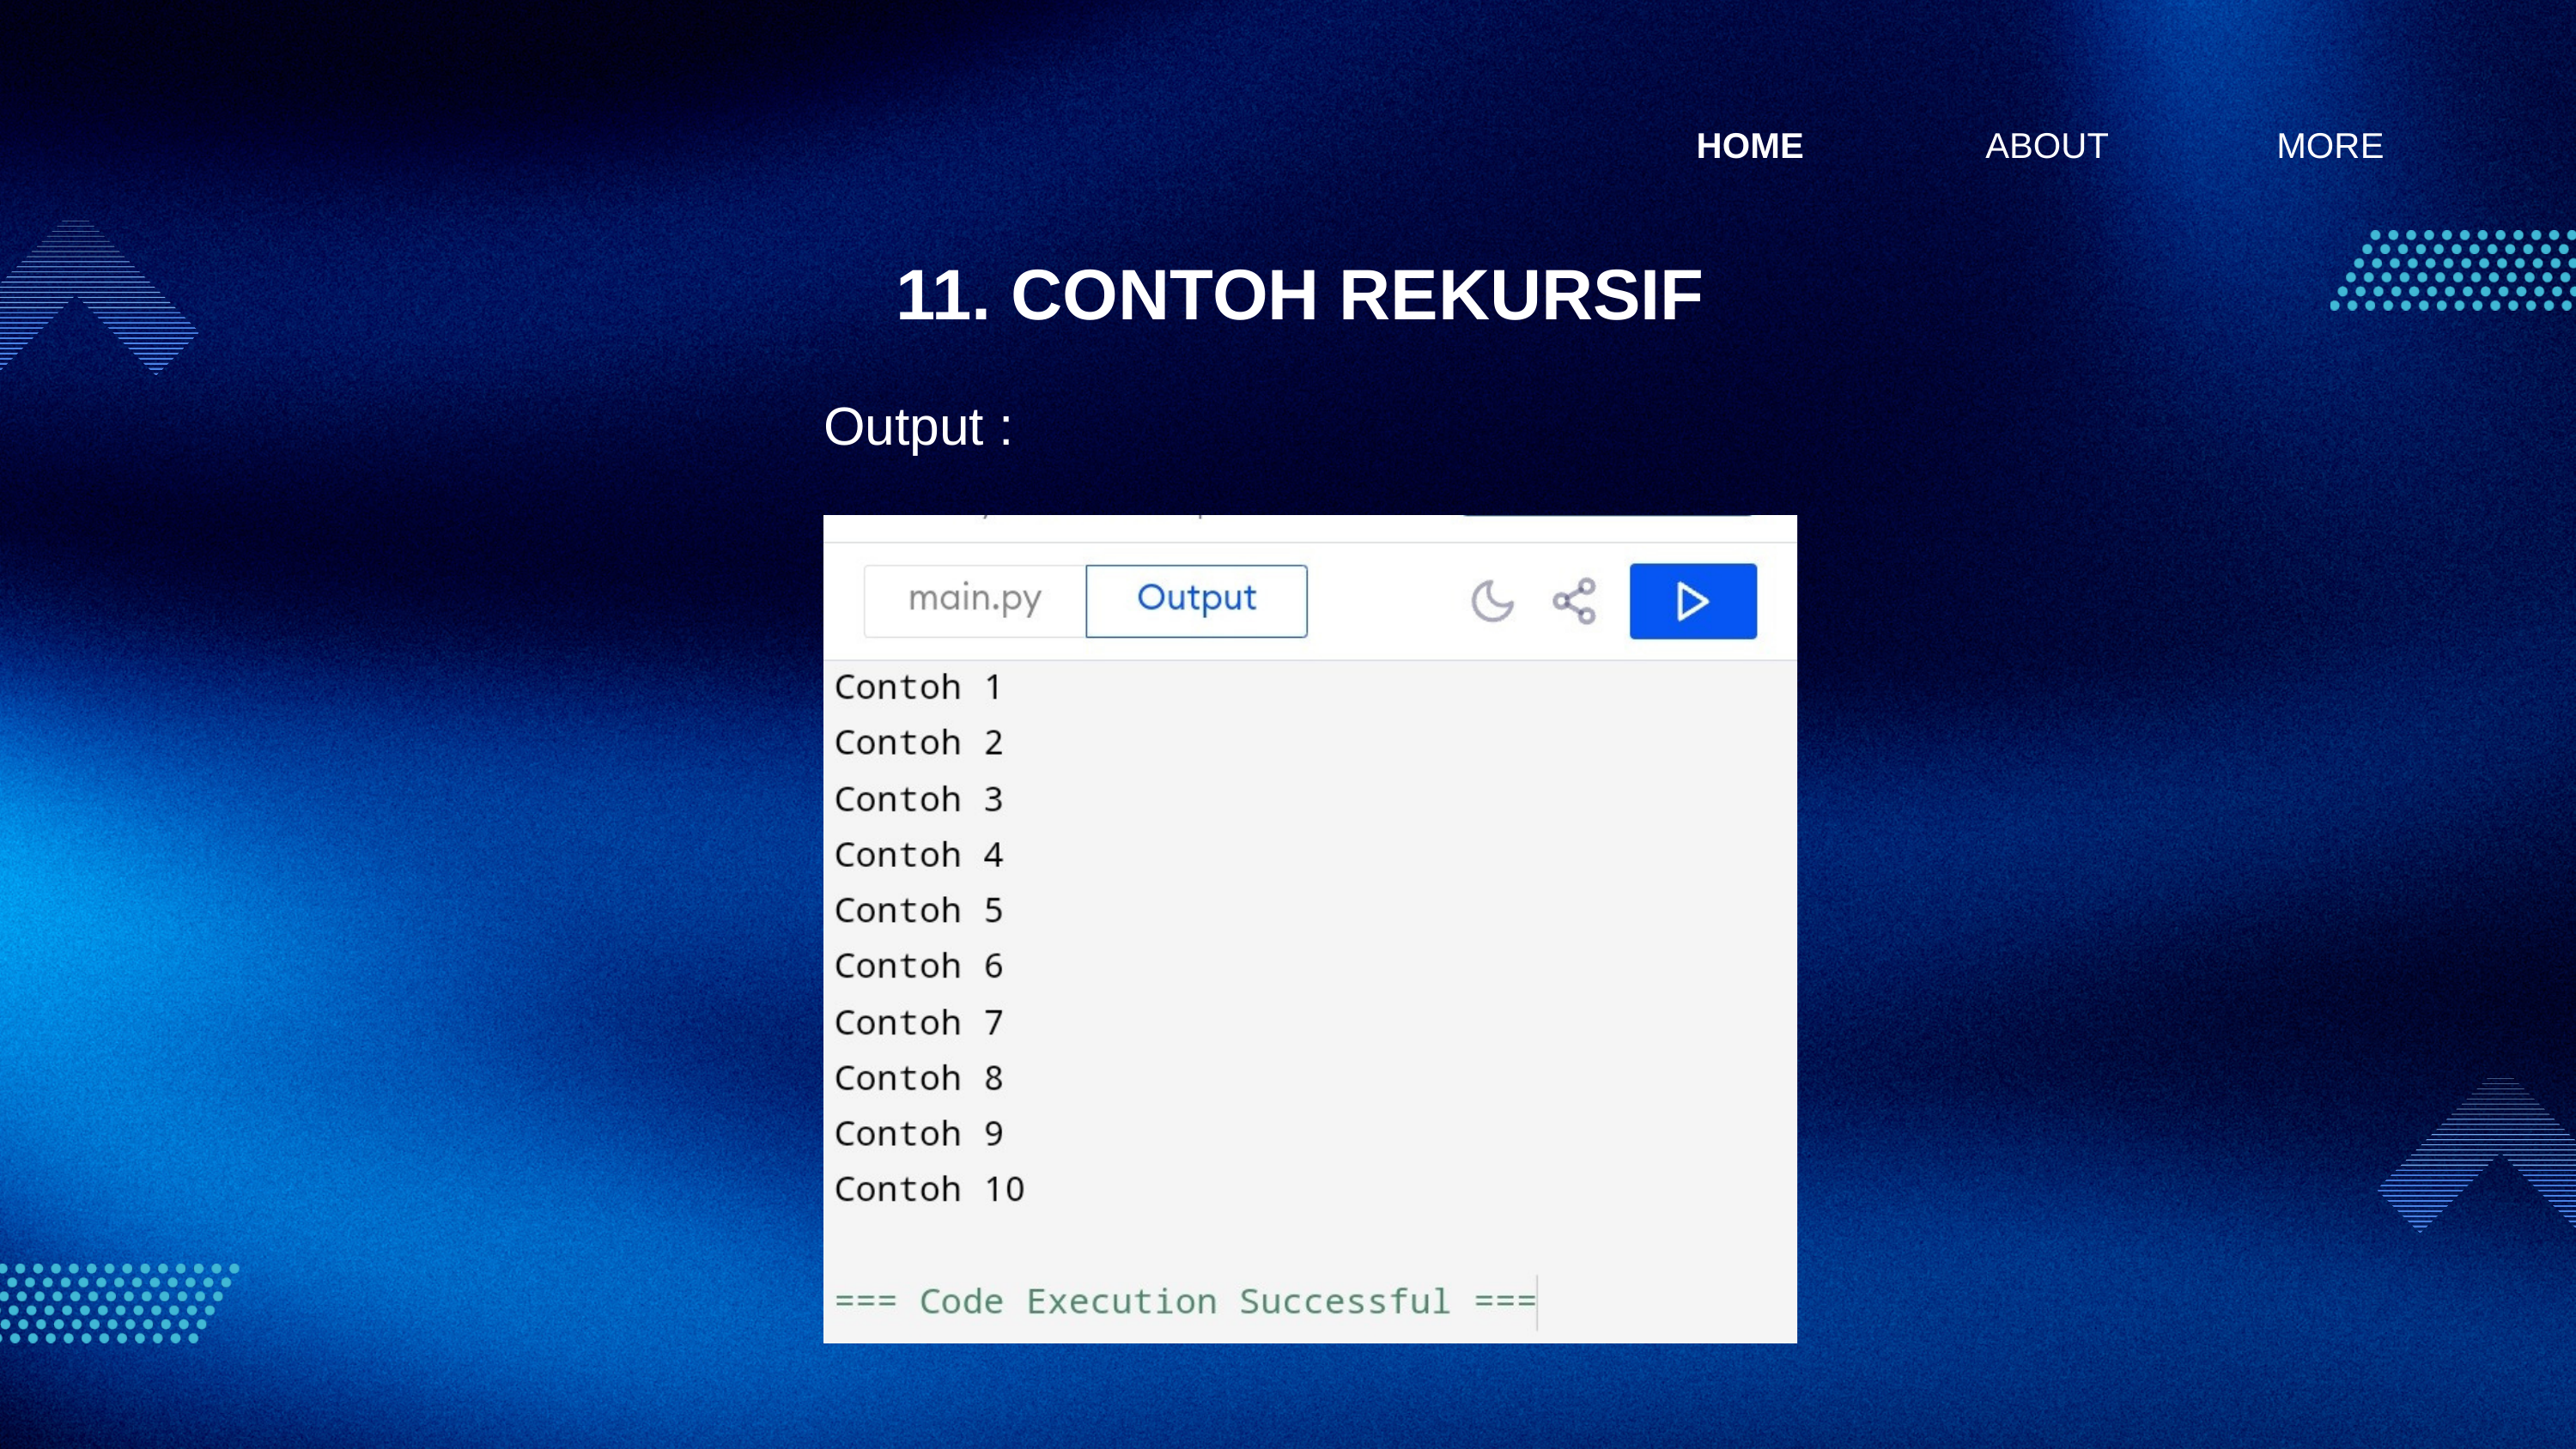

HOME
ABOUT
MORE

11. CONTOH REKURSIF
Output :